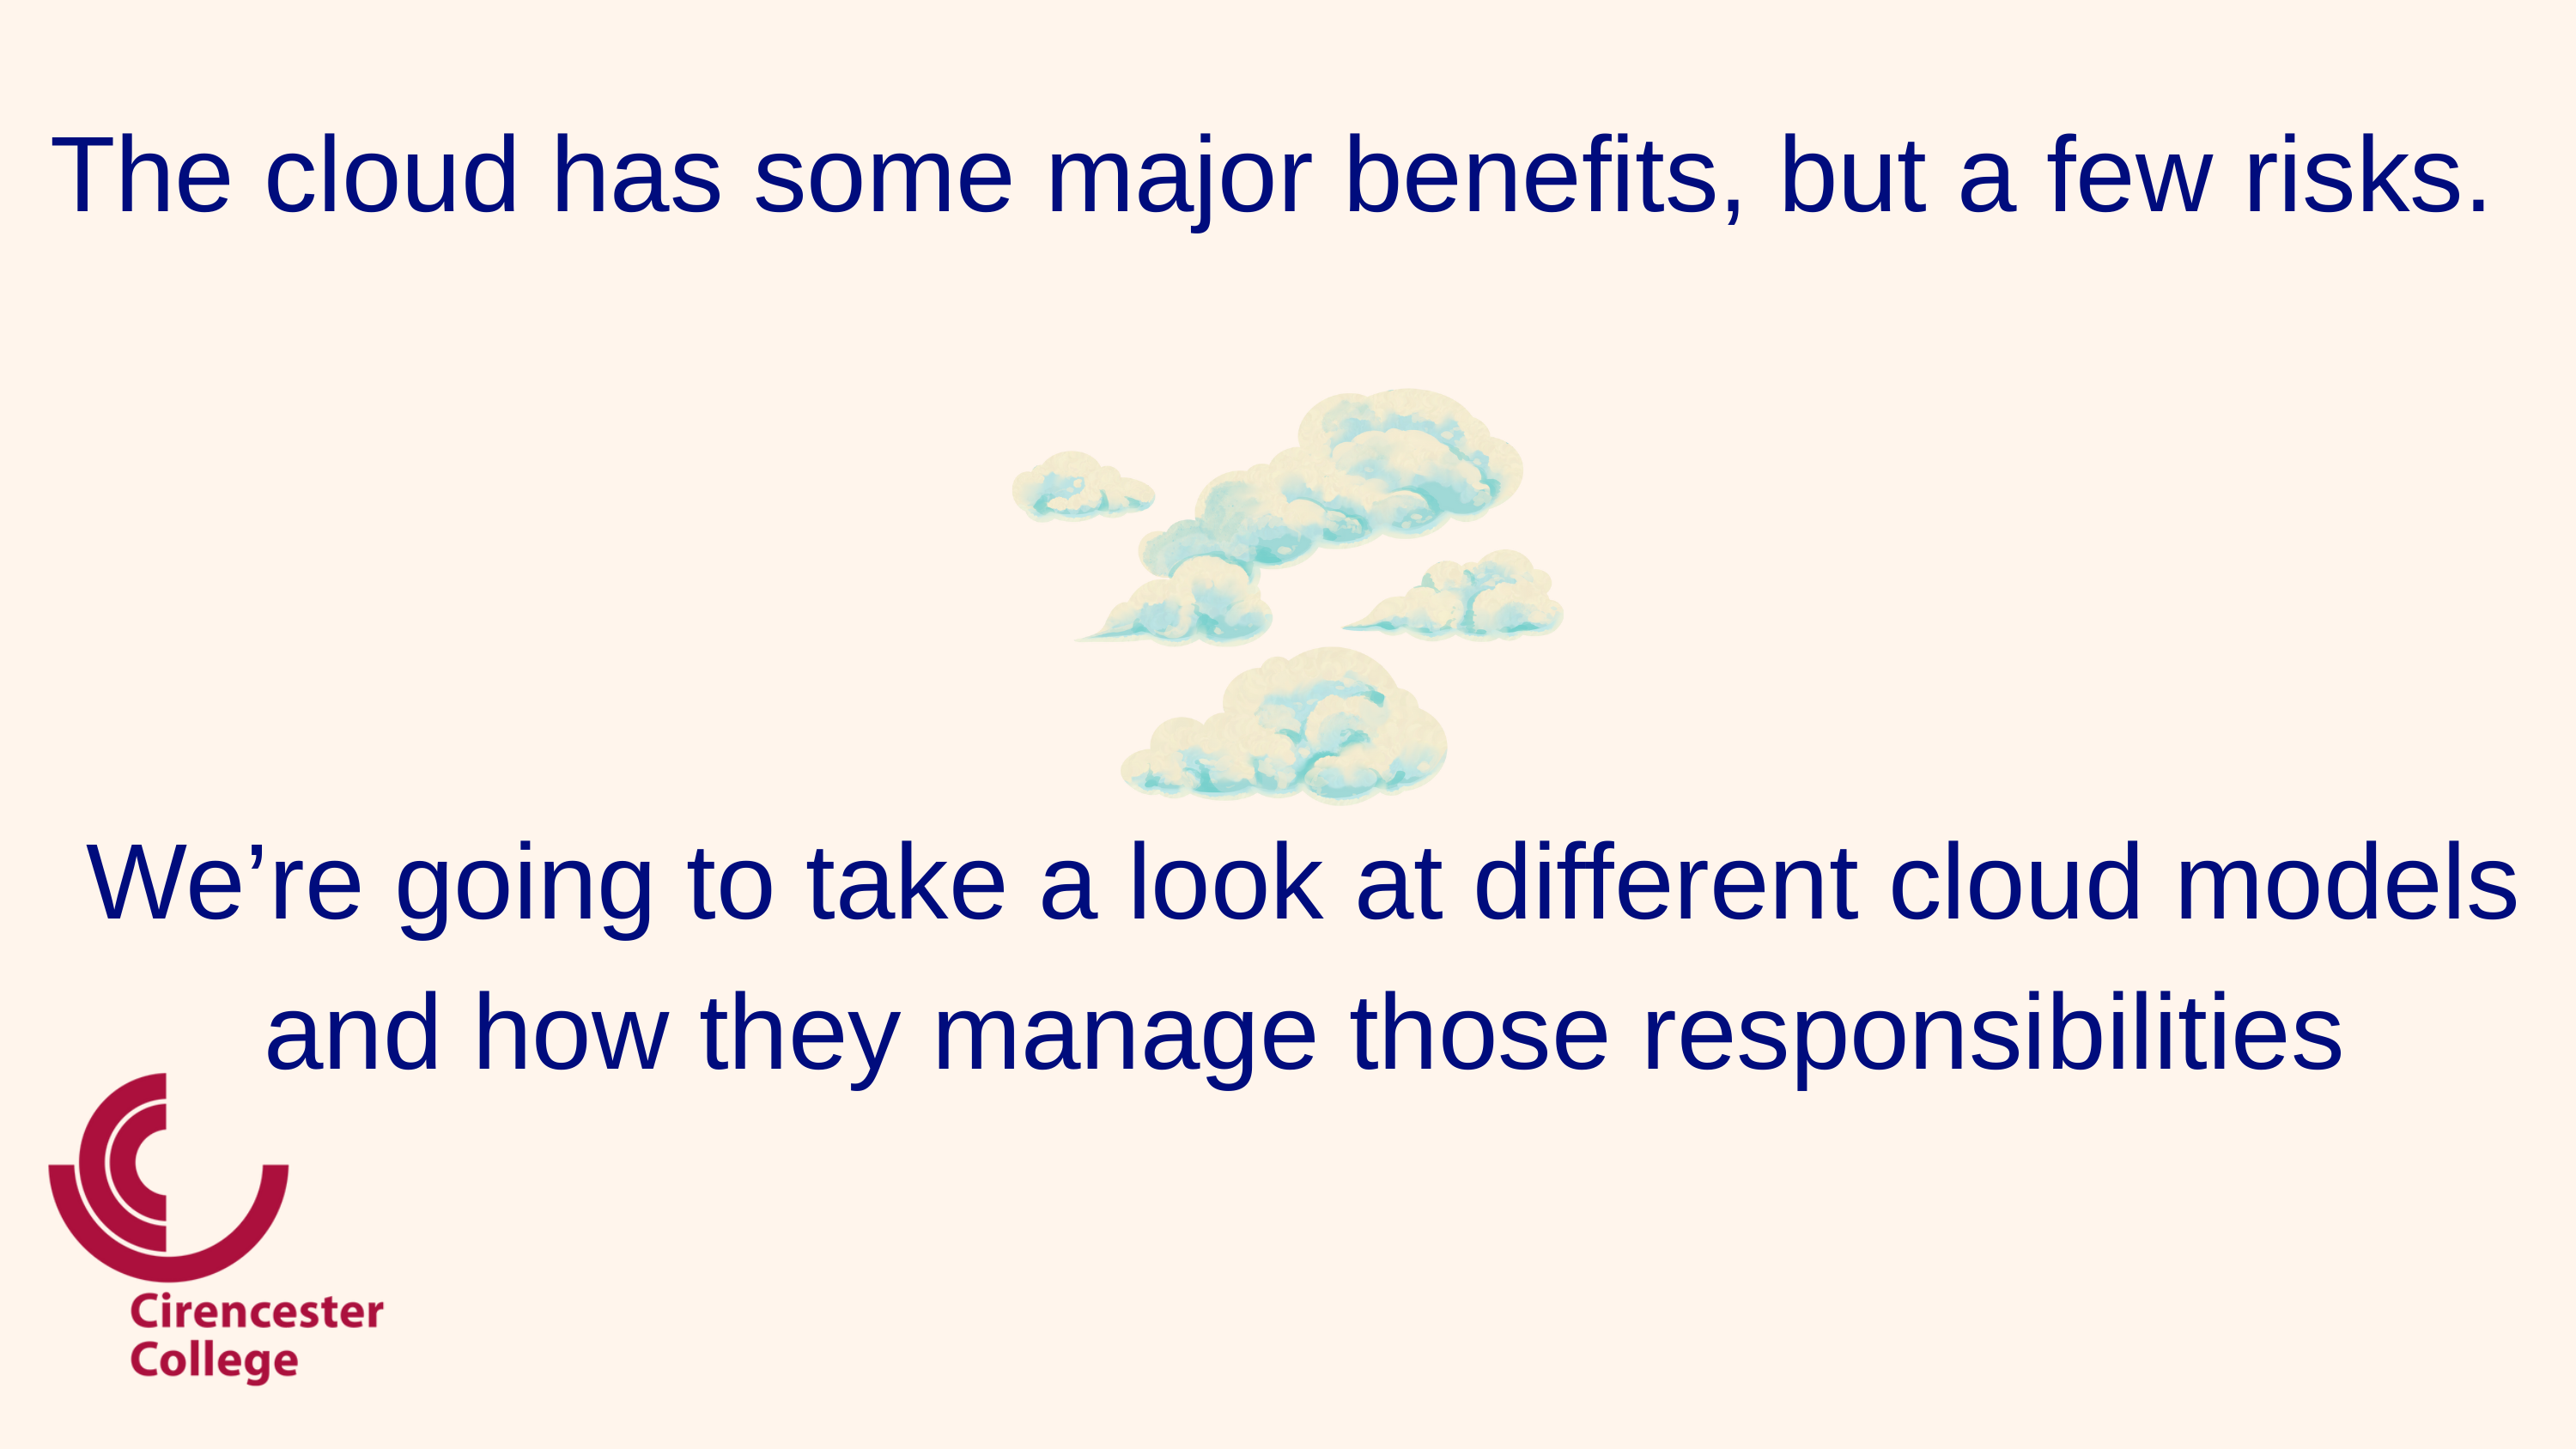

The cloud has some major benefits, but a few risks.

We’re going to take a look at different cloud models and how they manage those responsibilities